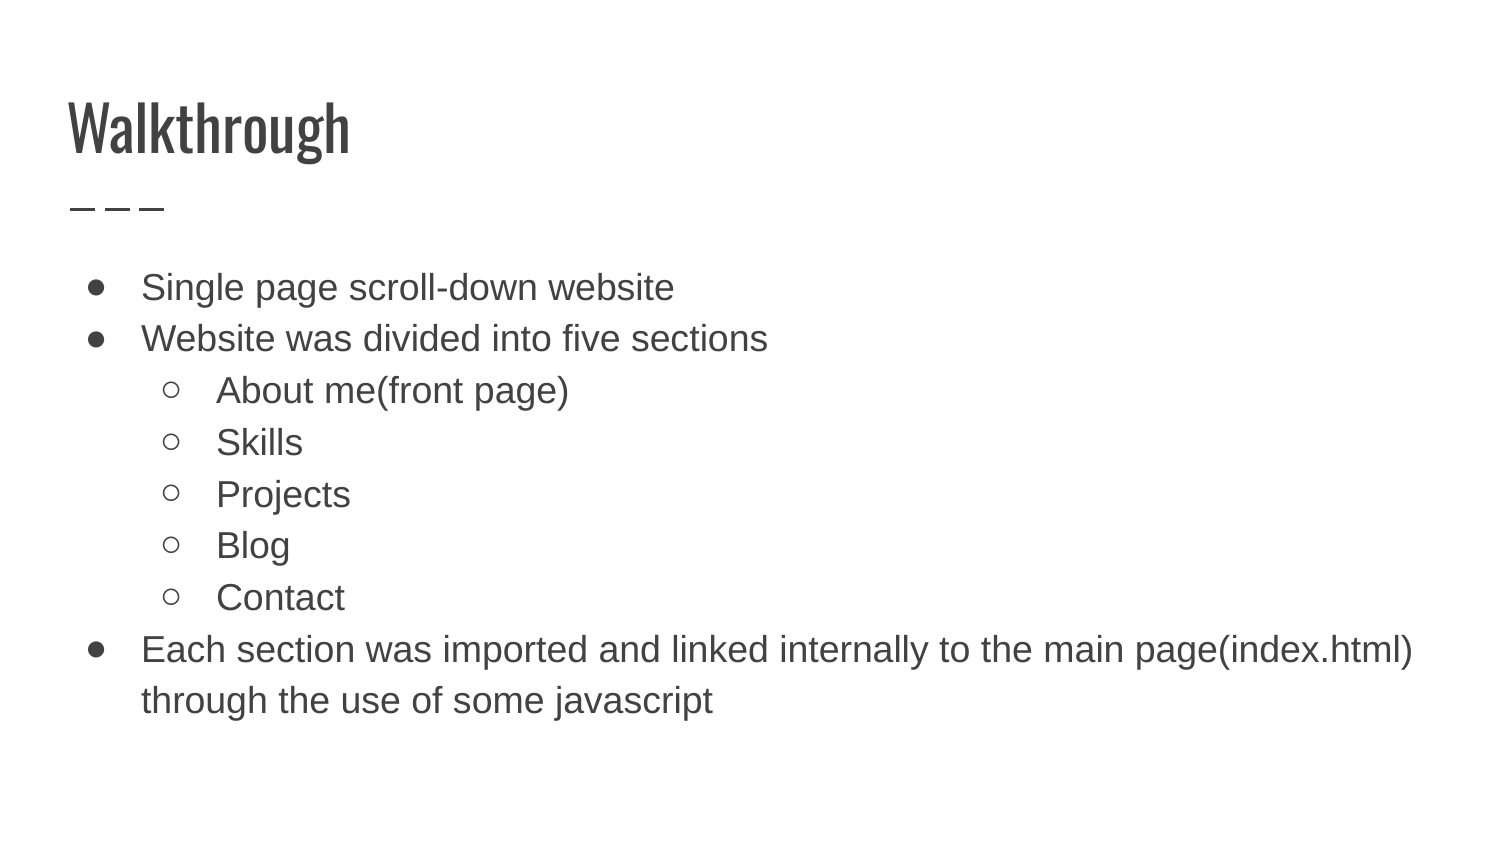

# Walkthrough
Single page scroll-down website
Website was divided into five sections
About me(front page)
Skills
Projects
Blog
Contact
Each section was imported and linked internally to the main page(index.html) through the use of some javascript